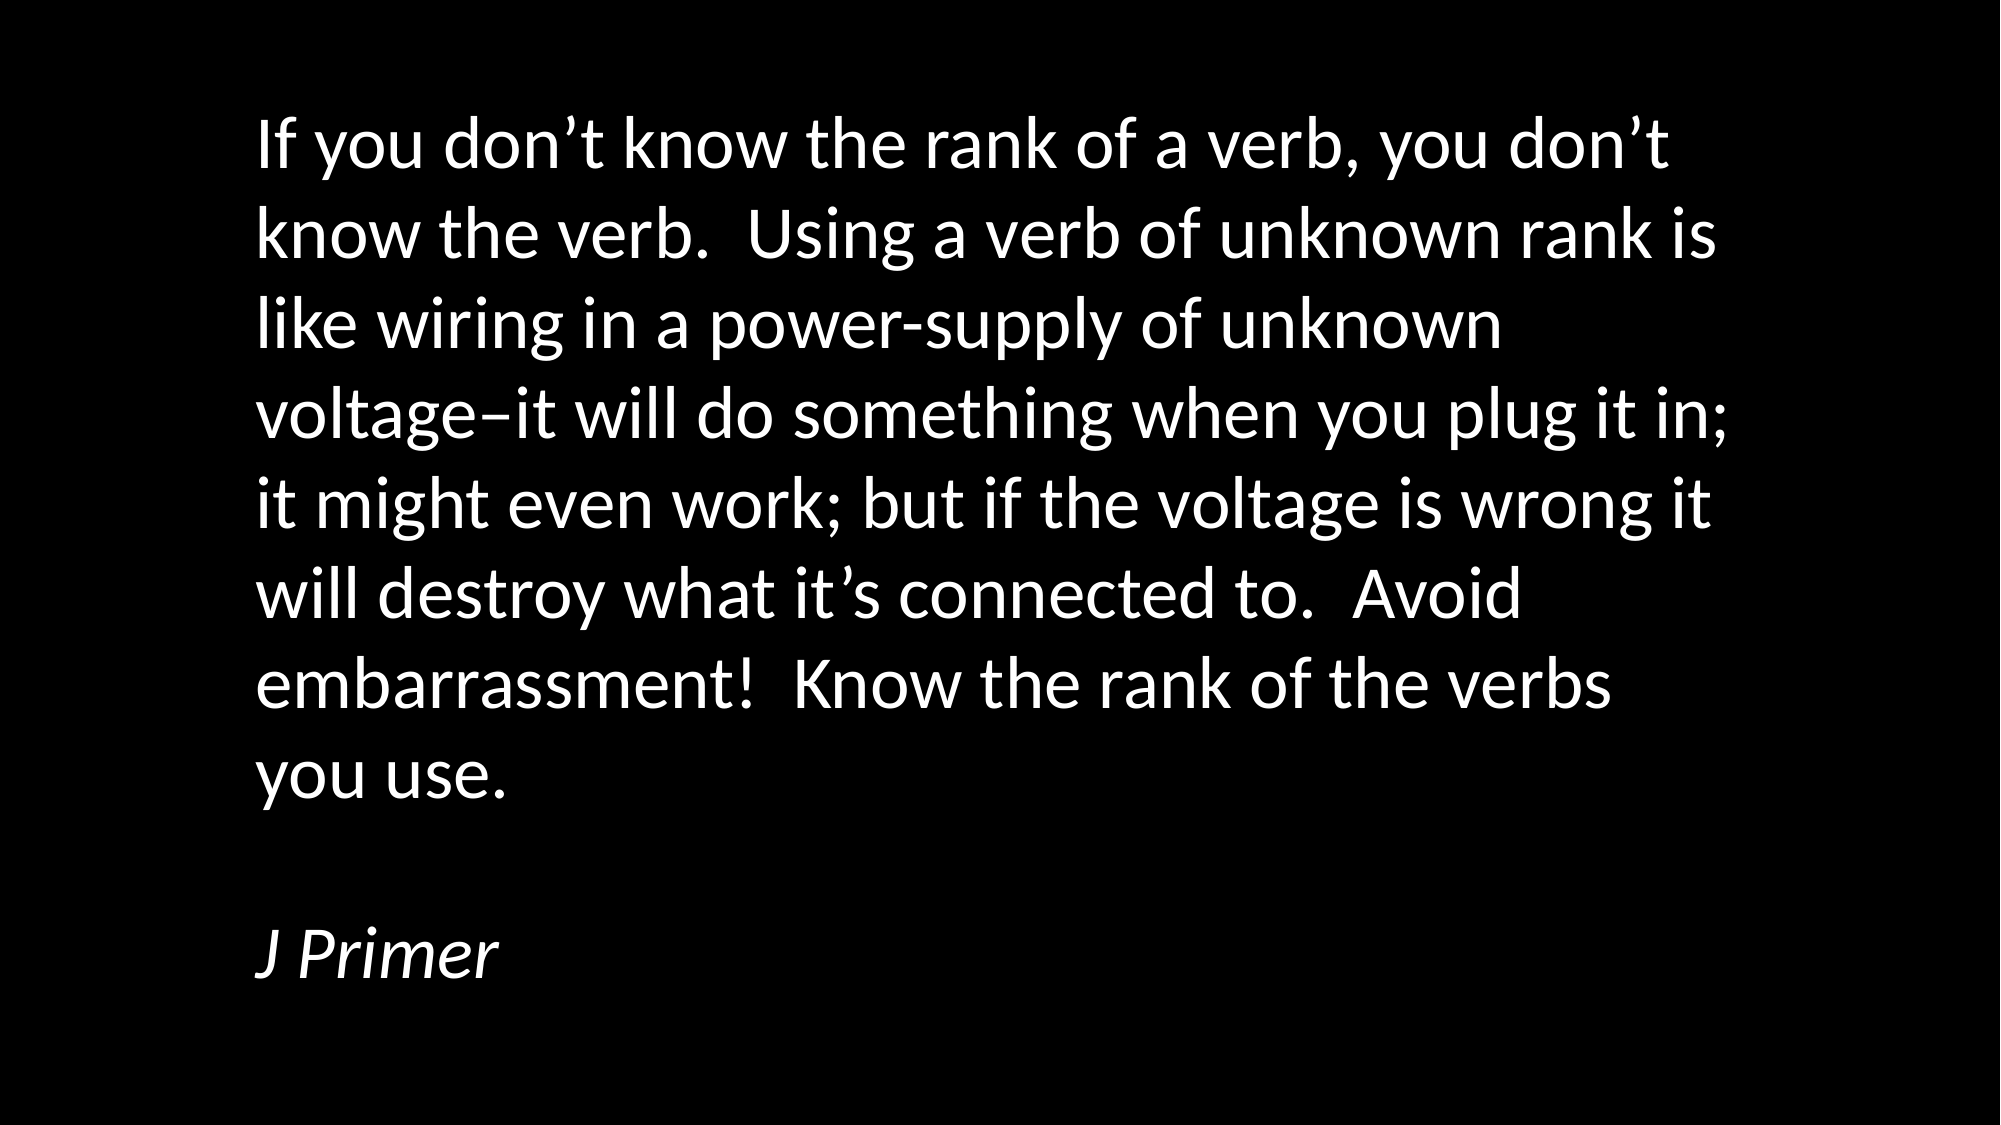

If you don’t know the rank of a verb, you don’t know the verb.  Using a verb of unknown rank is like wiring in a power-supply of unknown voltage–it will do something when you plug it in; it might even work; but if the voltage is wrong it will destroy what it’s connected to.  Avoid embarrassment!  Know the rank of the verbs you use.

J Primer